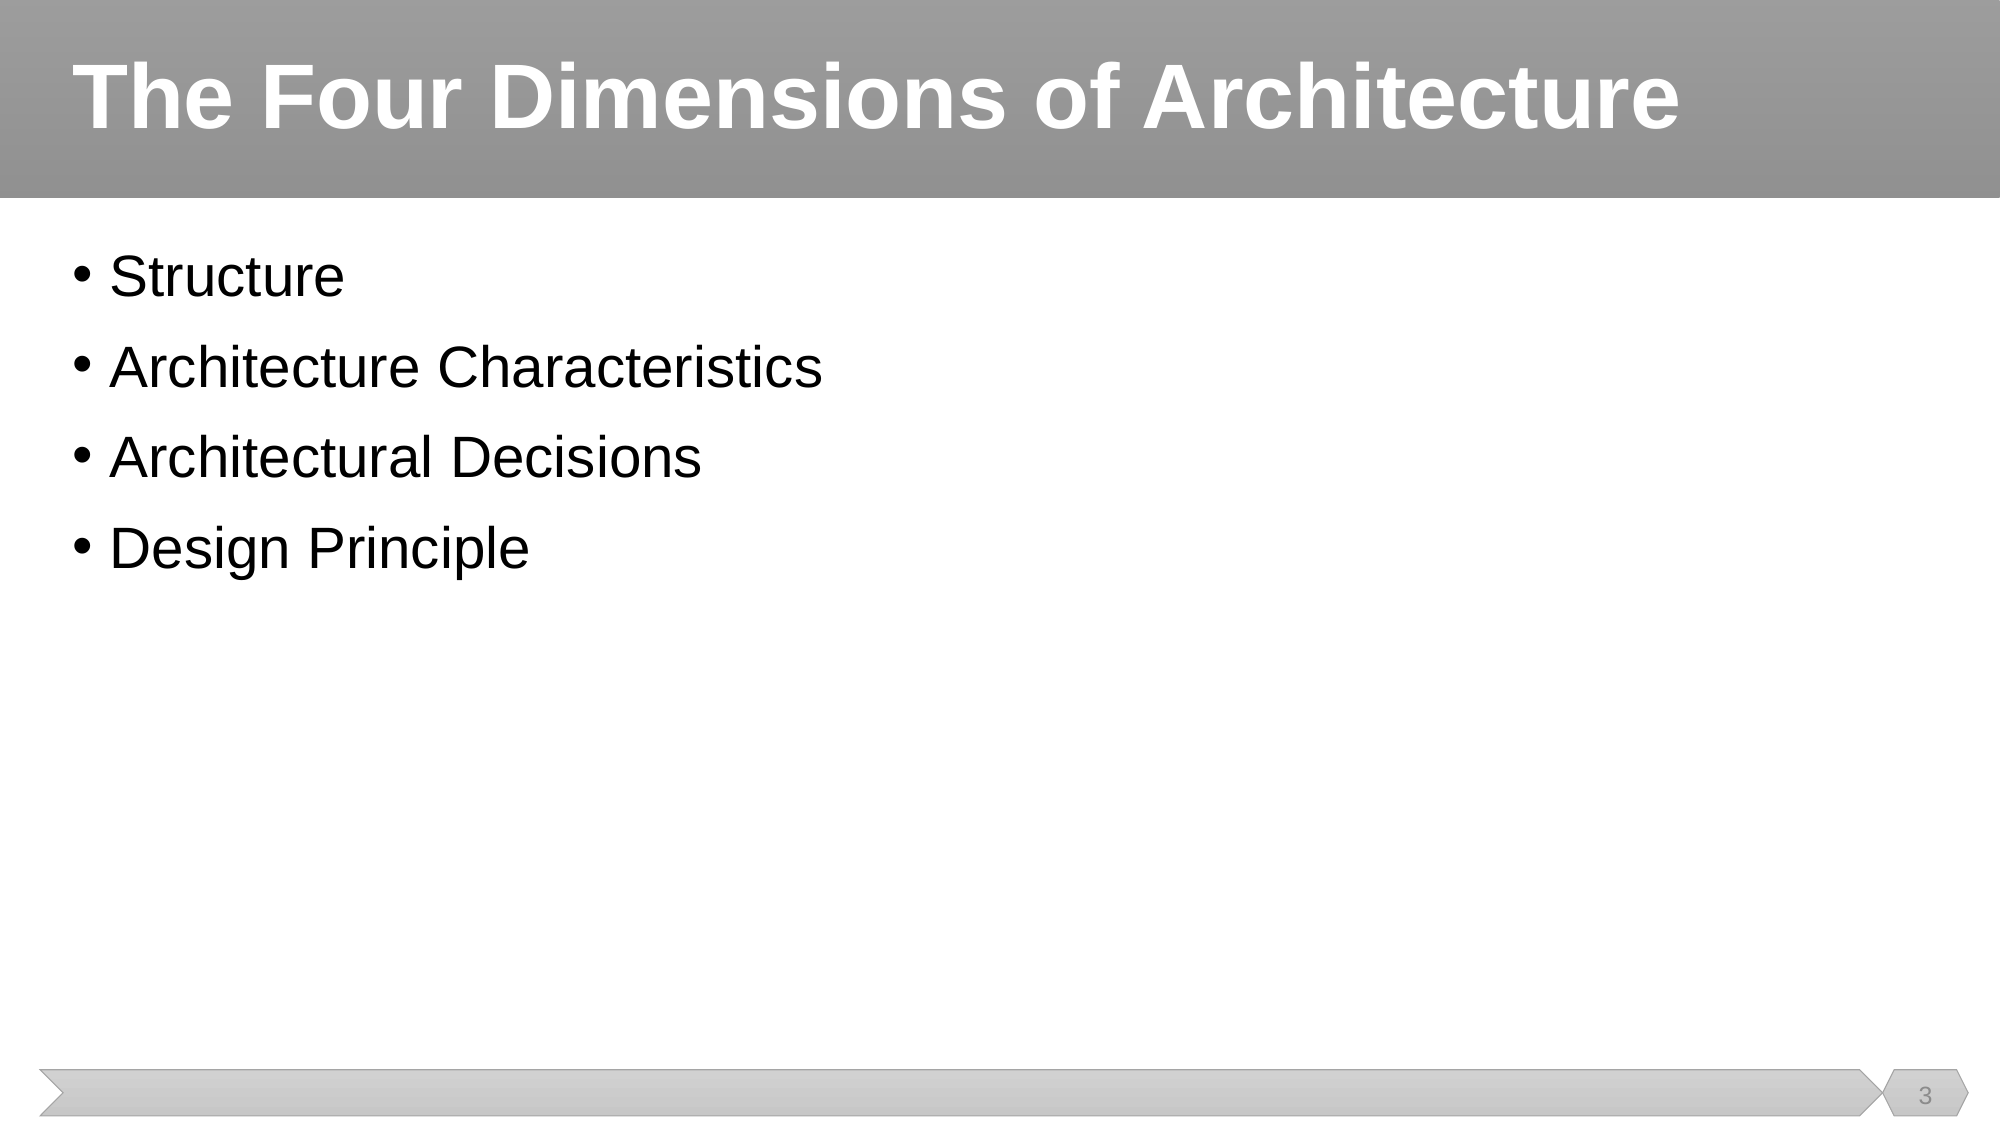

# The Four Dimensions of Architecture
Structure
Architecture Characteristics
Architectural Decisions
Design Principle
3